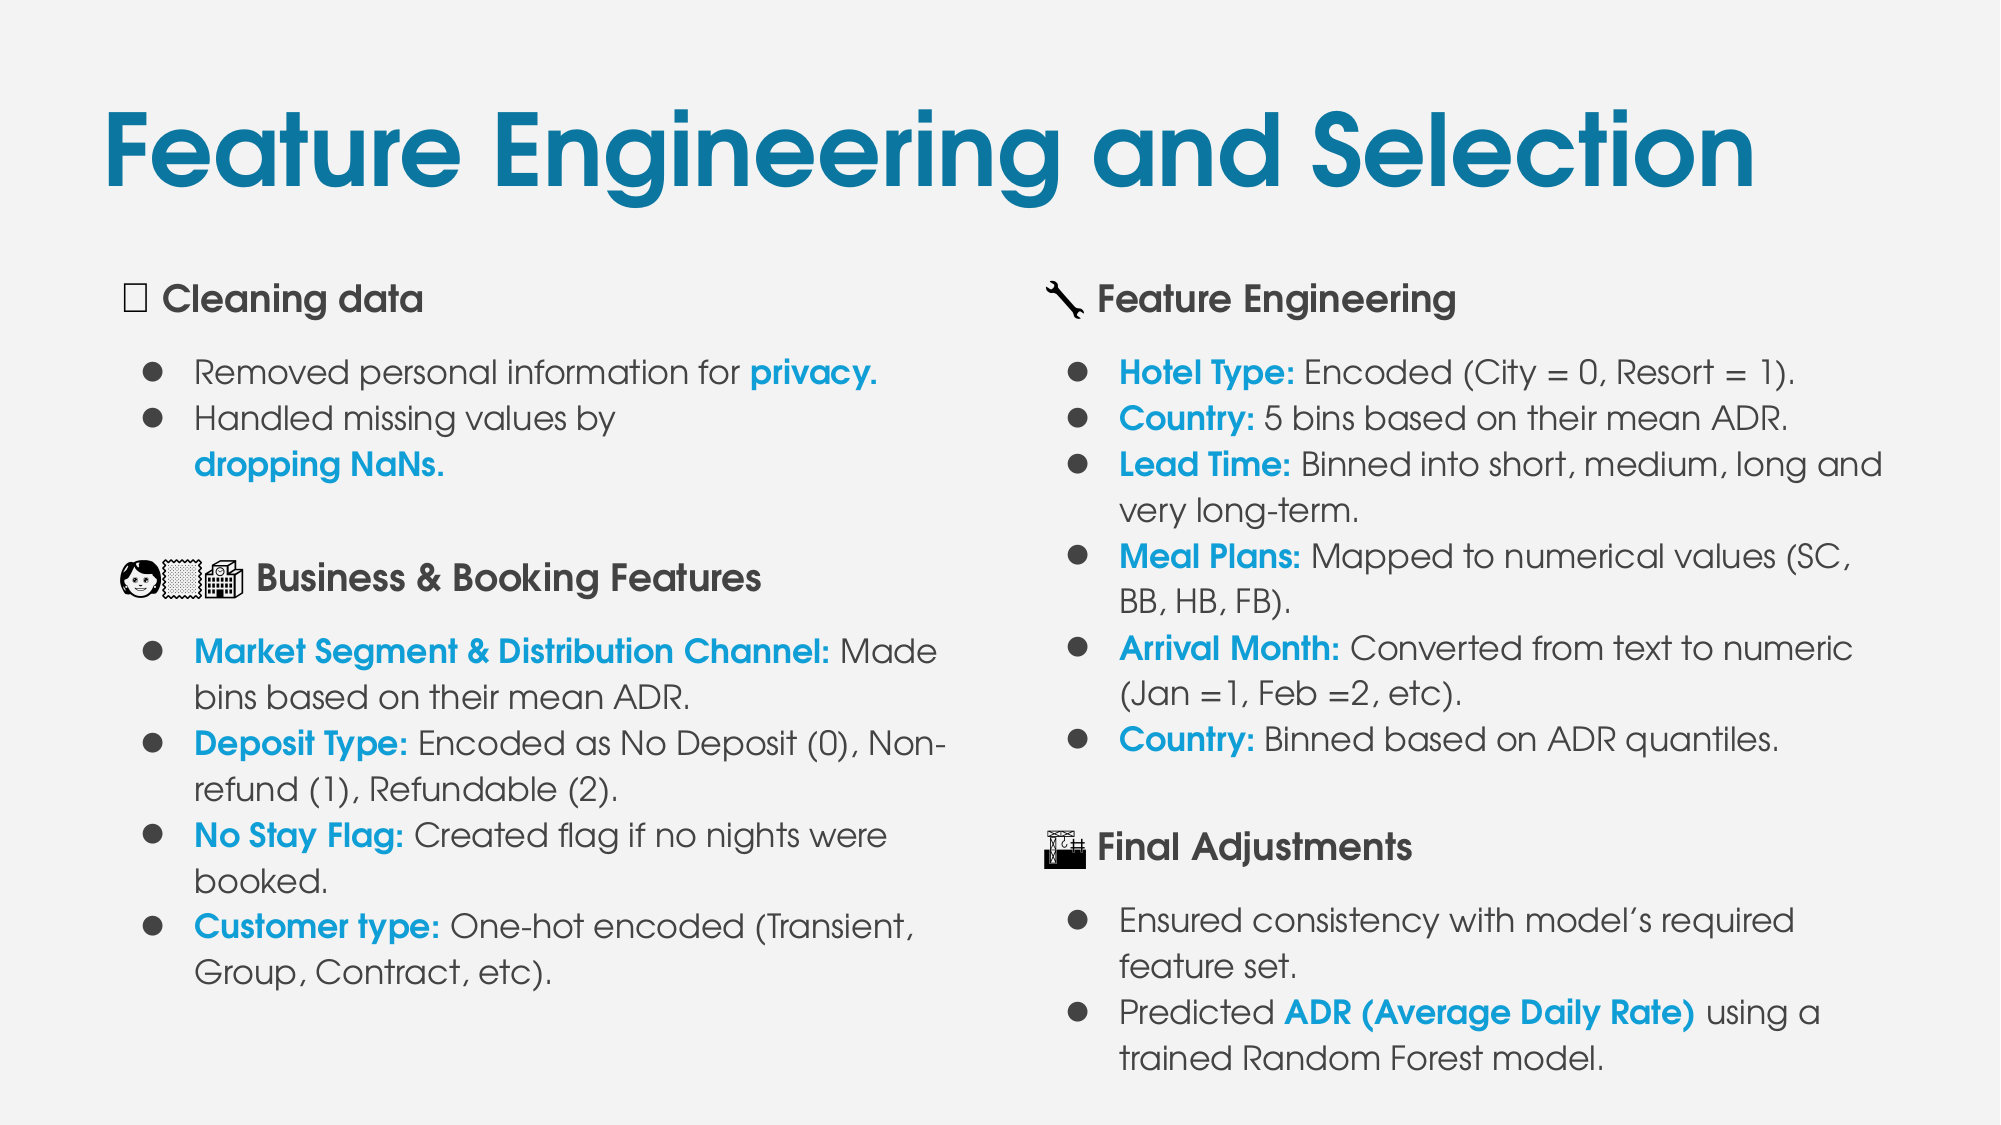

Feature Engineering and Selection (1 slide):
Discuss the process of feature engineering and how you selected features for your model.
Highlight any innovative techniques used or challenges encountered.
Feature Engineering and Selection
🧹 Cleaning data
Removed personal information for privacy.
Handled missing values by
dropping NaNs.
🔧 Feature Engineering
Hotel Type: Encoded (City = 0, Resort = 1).
Country: 5 bins based on their mean ADR.
Lead Time: Binned into short, medium, long and very long-term.
Meal Plans: Mapped to numerical values (SC, BB, HB, FB).
Arrival Month: Converted from text to numeric (Jan =1, Feb =2, etc).
Country: Binned based on ADR quantiles.
👩🏻‍🏫 Business & Booking Features
Market Segment & Distribution Channel: Made bins based on their mean ADR.
Deposit Type: Encoded as No Deposit (0), Non-refund (1), Refundable (2).
No Stay Flag: Created flag if no nights were booked.
Customer type: One-hot encoded (Transient, Group, Contract, etc).
🏗️ Final Adjustments
Ensured consistency with model’s required feature set.
Predicted ADR (Average Daily Rate) using a trained Random Forest model.